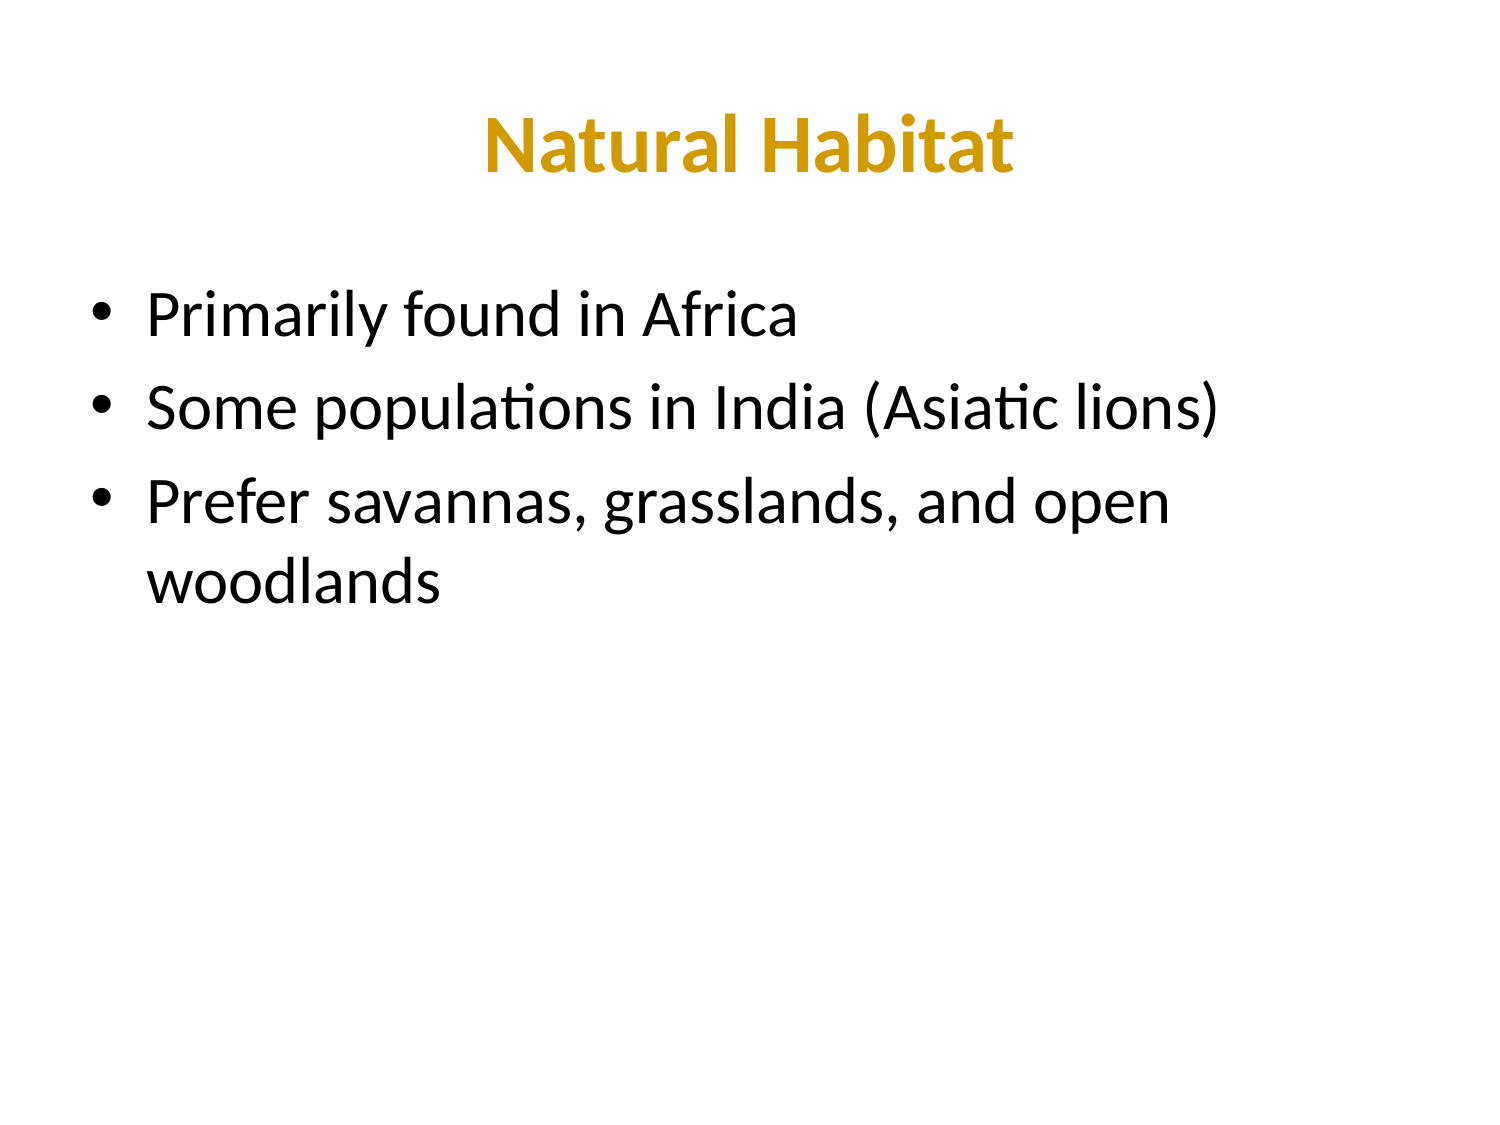

# Natural Habitat
Primarily found in Africa
Some populations in India (Asiatic lions)
Prefer savannas, grasslands, and open woodlands